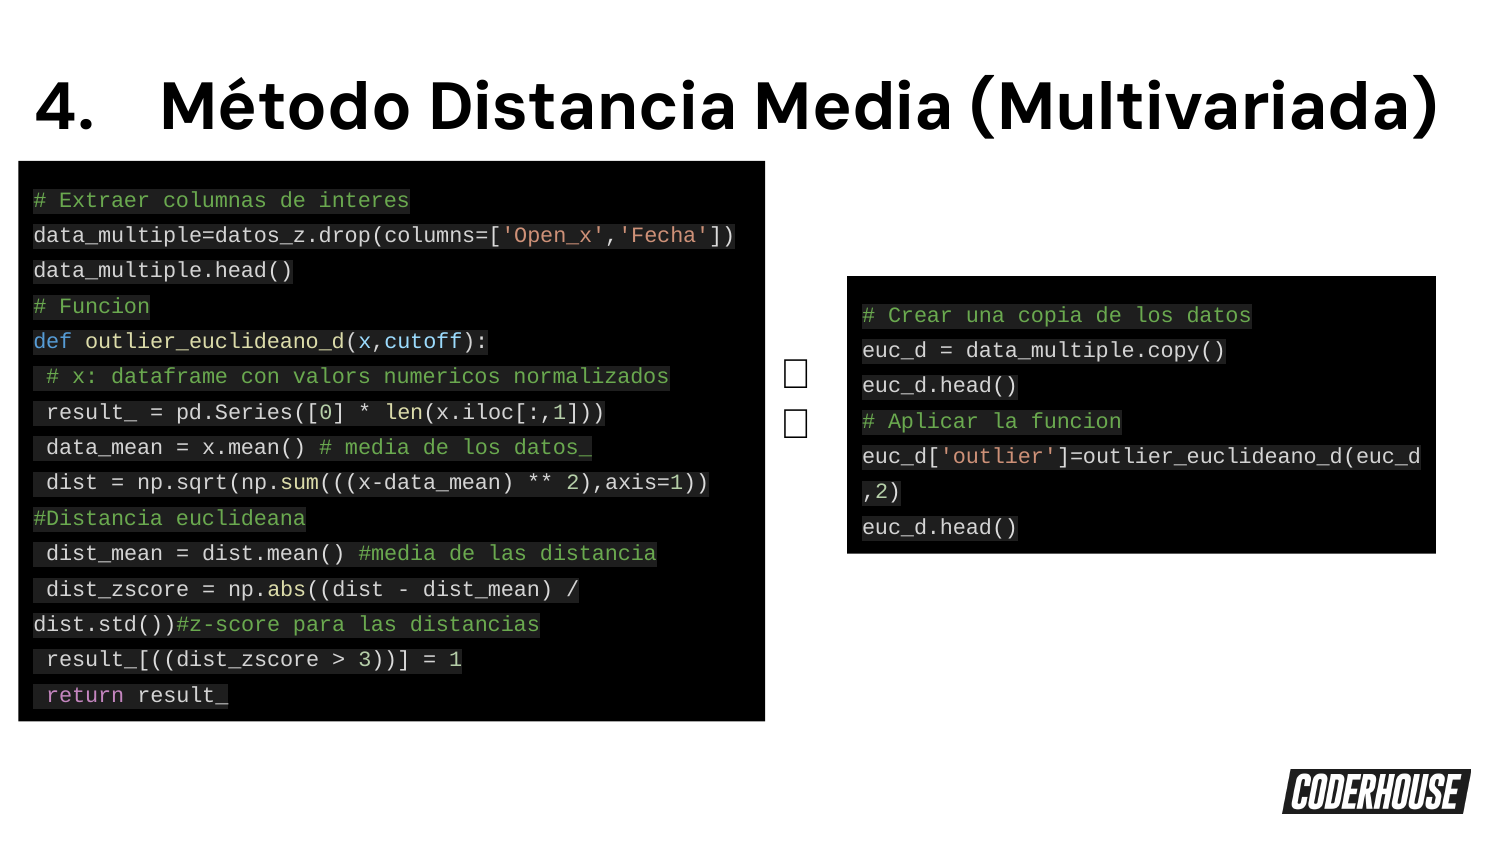

4.    Método Distancia Media (Multivariada)

# Extraer columnas de interes
data_multiple=datos_z.drop(columns=['Open_x','Fecha'])
data_multiple.head()
# Funcion
def outlier_euclideano_d(x,cutoff):
 # x: dataframe con valors numericos normalizados
 result_ = pd.Series([0] * len(x.iloc[:,1]))
 data_mean = x.mean() # media de los datos_
 dist = np.sqrt(np.sum(((x-data_mean) ** 2),axis=1)) #Distancia euclideana
 dist_mean = dist.mean() #media de las distancia
 dist_zscore = np.abs((dist - dist_mean) / dist.std())#z-score para las distancias
 result_[((dist_zscore > 3))] = 1
 return result_
# Crear una copia de los datos
euc_d = data_multiple.copy()
euc_d.head()
# Aplicar la funcion
euc_d['outlier']=outlier_euclideano_d(euc_d,2)
euc_d.head()
👉